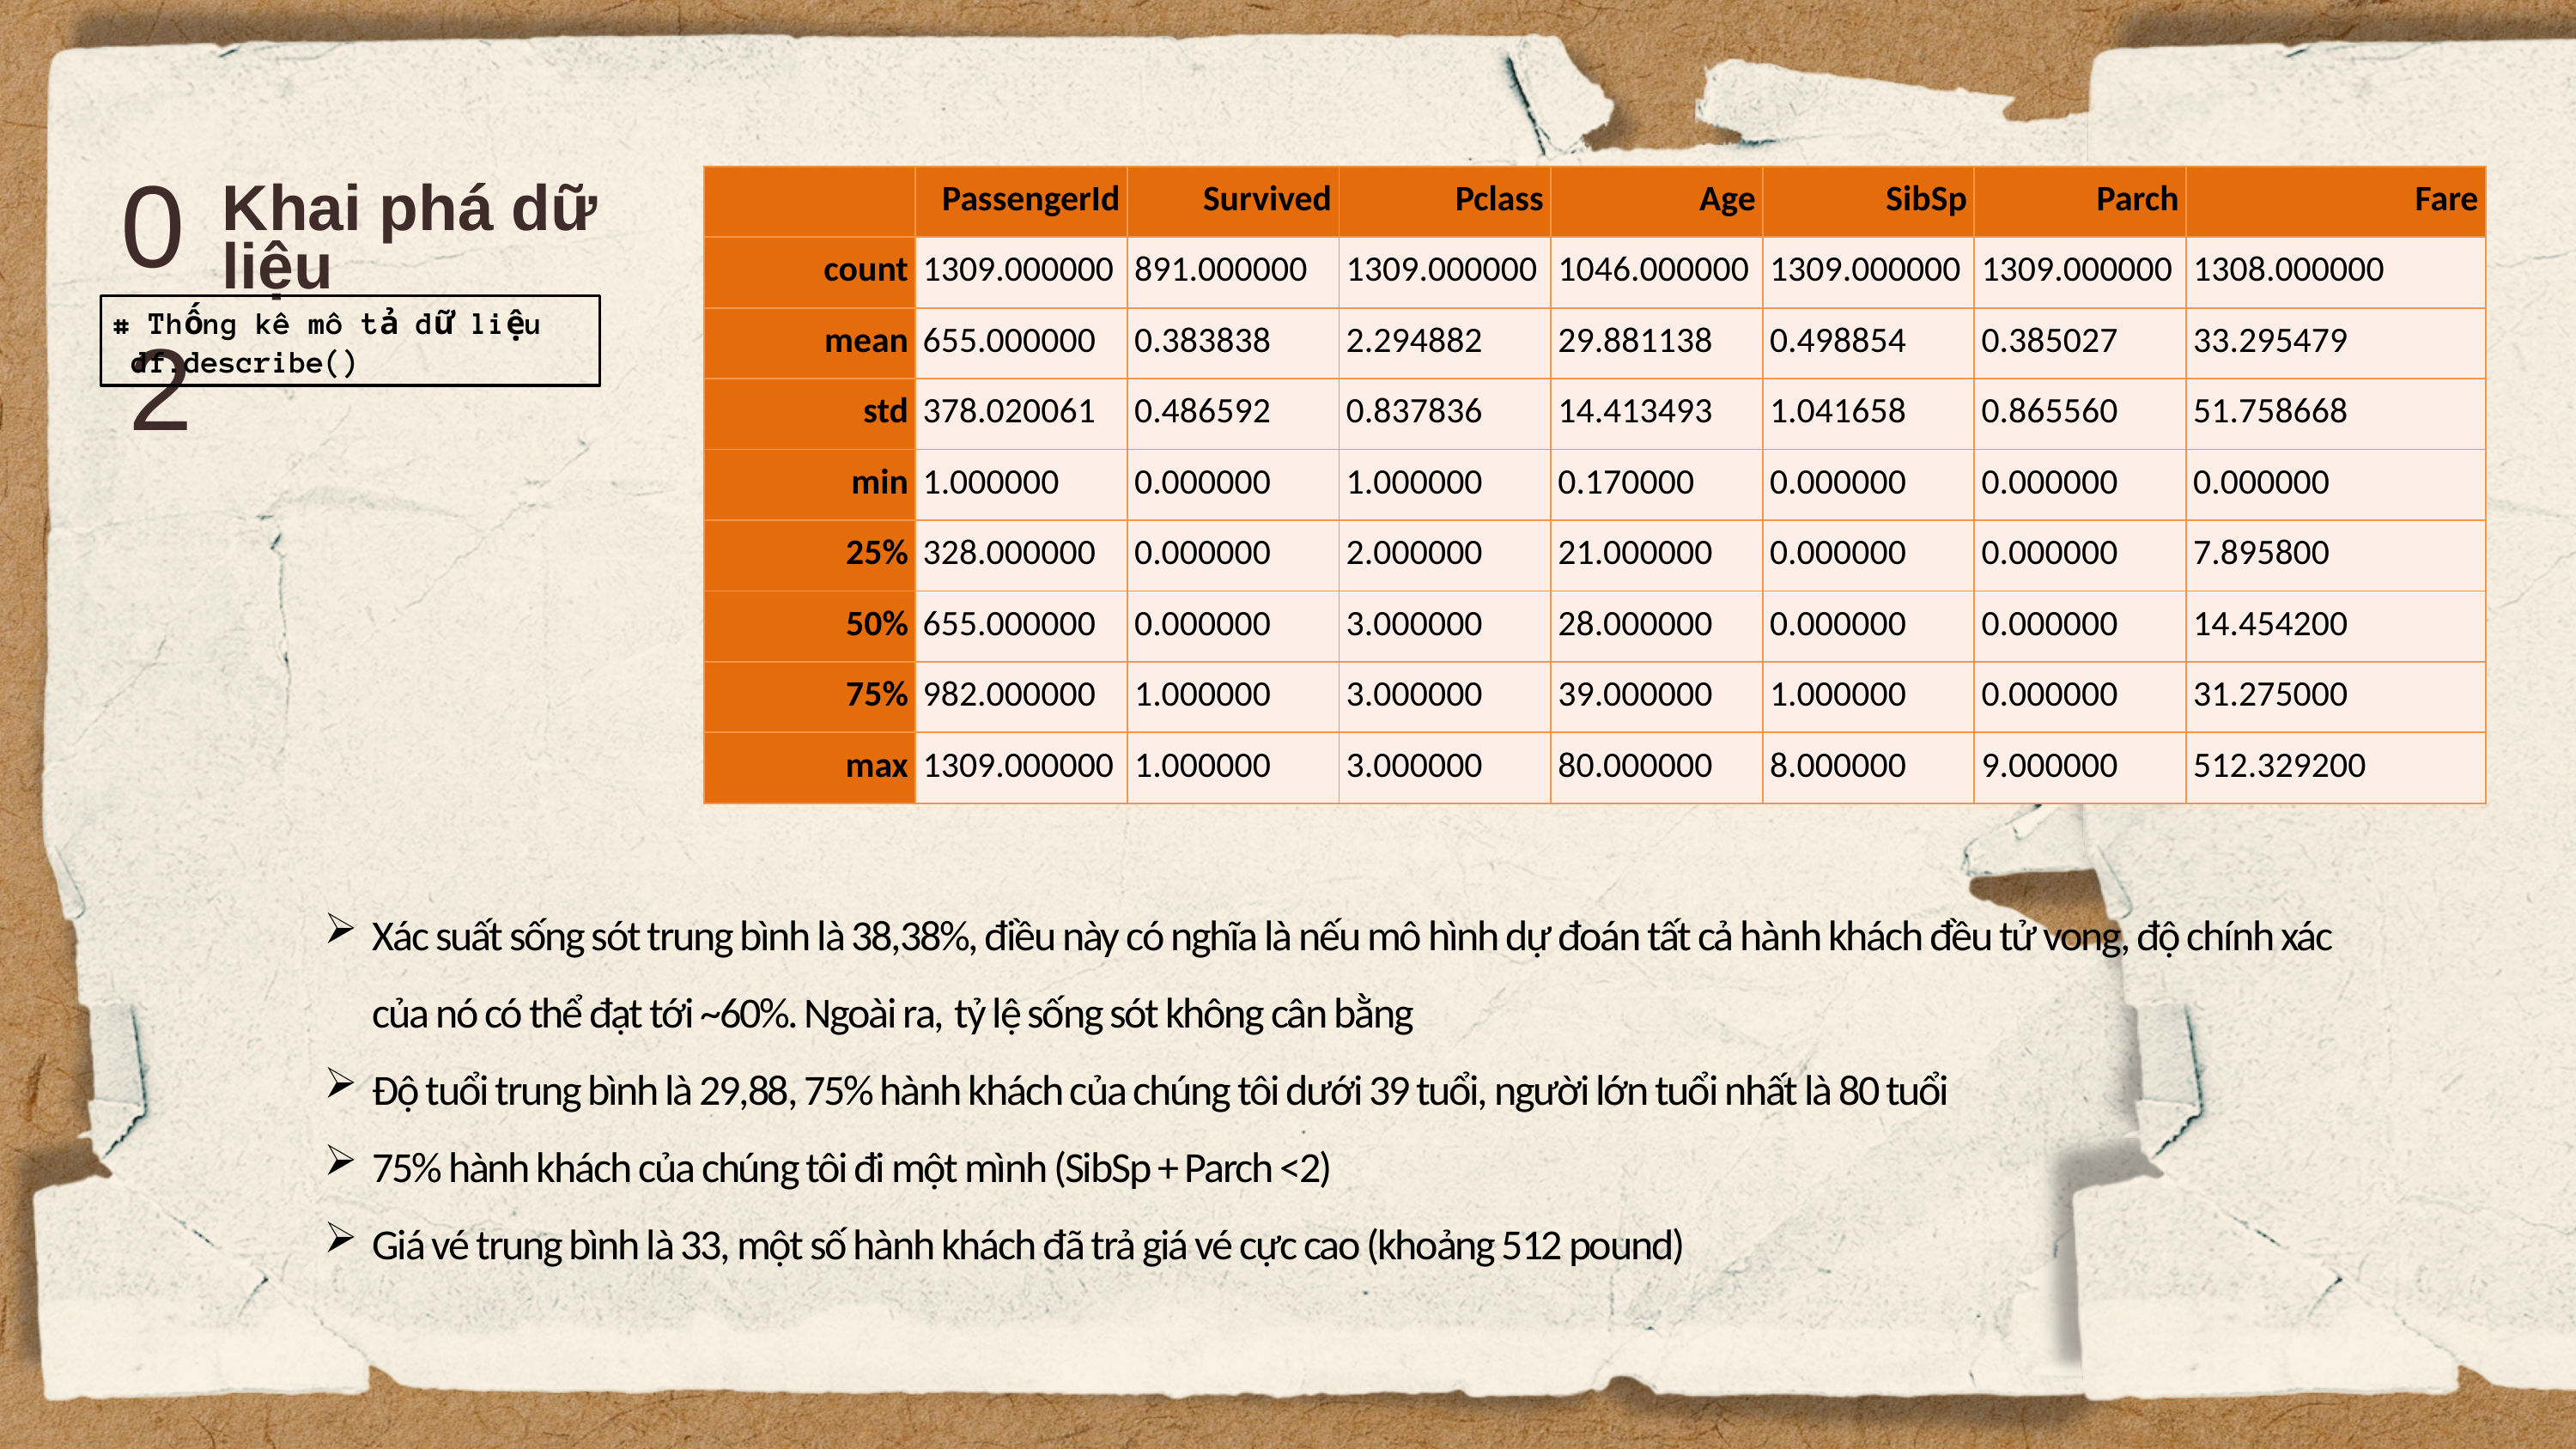

02
Khai phá dữ liệu
|  | PassengerId | Survived | Pclass | Age | SibSp | Parch | Fare |
| --- | --- | --- | --- | --- | --- | --- | --- |
| count | 1309.000000 | 891.000000 | 1309.000000 | 1046.000000 | 1309.000000 | 1309.000000 | 1308.000000 |
| mean | 655.000000 | 0.383838 | 2.294882 | 29.881138 | 0.498854 | 0.385027 | 33.295479 |
| std | 378.020061 | 0.486592 | 0.837836 | 14.413493 | 1.041658 | 0.865560 | 51.758668 |
| min | 1.000000 | 0.000000 | 1.000000 | 0.170000 | 0.000000 | 0.000000 | 0.000000 |
| 25% | 328.000000 | 0.000000 | 2.000000 | 21.000000 | 0.000000 | 0.000000 | 7.895800 |
| 50% | 655.000000 | 0.000000 | 3.000000 | 28.000000 | 0.000000 | 0.000000 | 14.454200 |
| 75% | 982.000000 | 1.000000 | 3.000000 | 39.000000 | 1.000000 | 0.000000 | 31.275000 |
| max | 1309.000000 | 1.000000 | 3.000000 | 80.000000 | 8.000000 | 9.000000 | 512.329200 |
# Thống kê mô tả dữ liệu
 df.describe()
Xác suất sống sót trung bình là 38,38%, điều này có nghĩa là nếu mô hình dự đoán tất cả hành khách đều tử vong, độ chính xác của nó có thể đạt tới ~60%. Ngoài ra, tỷ lệ sống sót không cân bằng
Độ tuổi trung bình là 29,88, 75% hành khách của chúng tôi dưới 39 tuổi, người lớn tuổi nhất là 80 tuổi
75% hành khách của chúng tôi đi một mình (SibSp + Parch <2)
Giá vé trung bình là 33, một số hành khách đã trả giá vé cực cao (khoảng 512 pound)